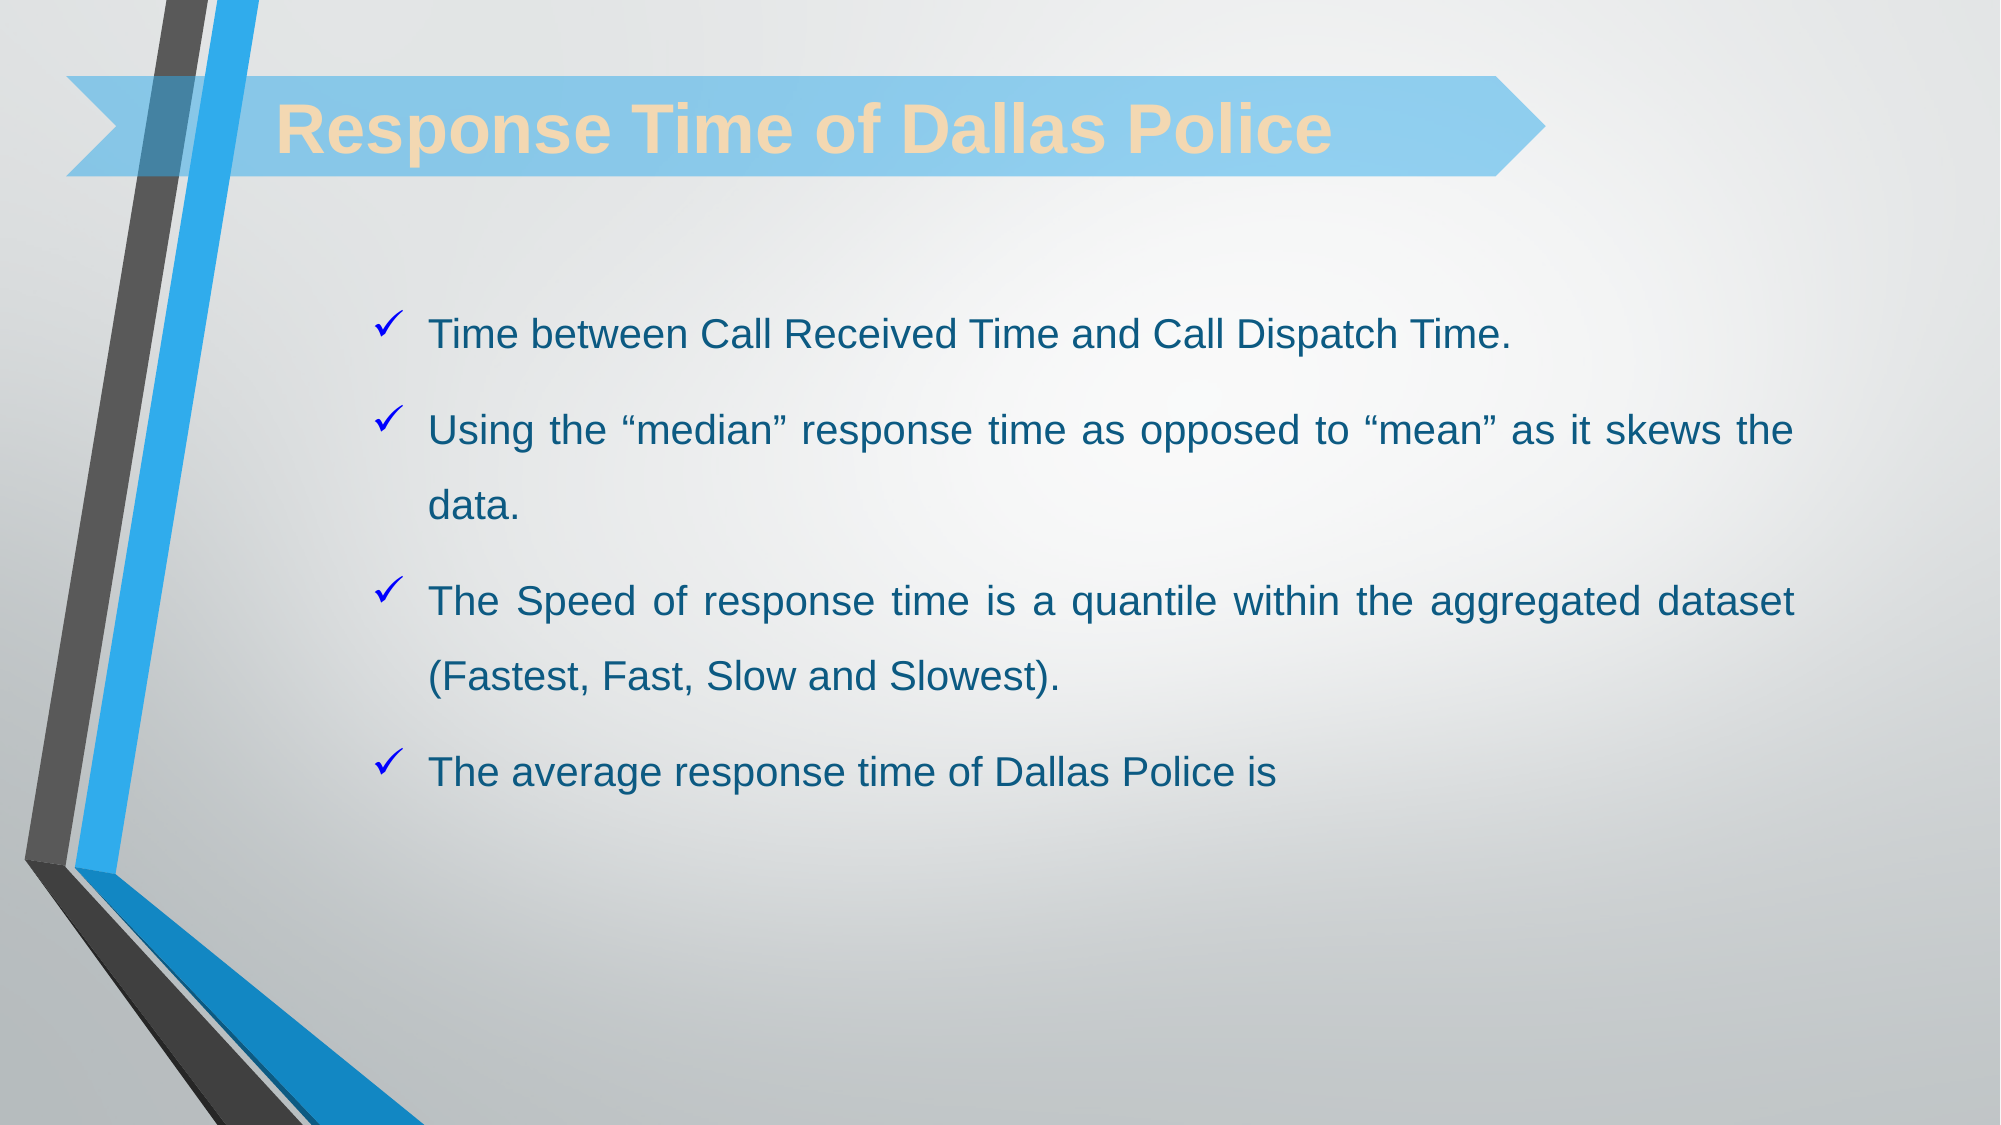

Response Time of Dallas Police
Time between Call Received Time and Call Dispatch Time.
Using the “median” response time as opposed to “mean” as it skews the data.
The Speed of response time is a quantile within the aggregated dataset (Fastest, Fast, Slow and Slowest).
The average response time of Dallas Police is